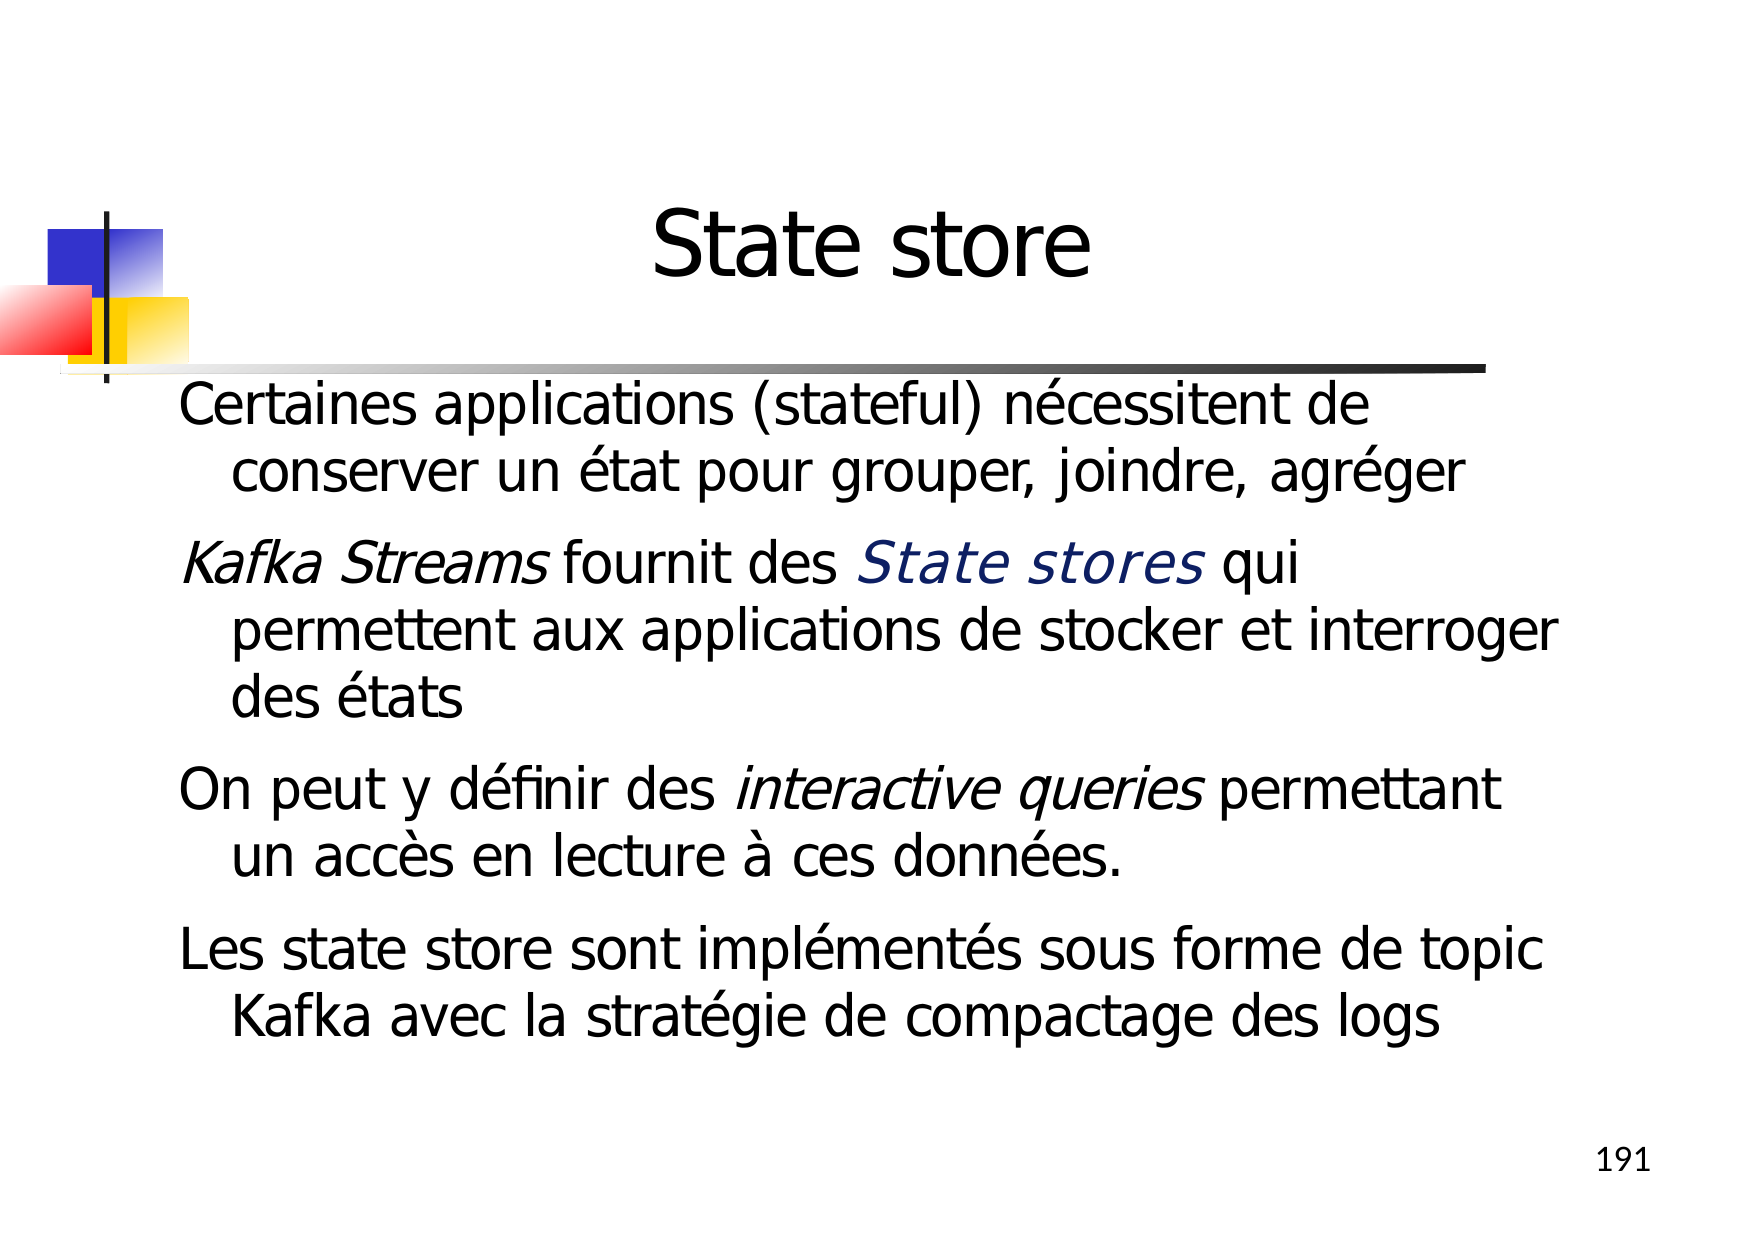

State store
Certaines applications (stateful) nécessitent de conserver un état pour grouper, joindre, agréger
Kafka Streams fournit des State stores qui permettent aux applications de stocker et interroger des états
On peut y définir des interactive queries permettant un accès en lecture à ces données.
Les state store sont implémentés sous forme de topic Kafka avec la stratégie de compactage des logs